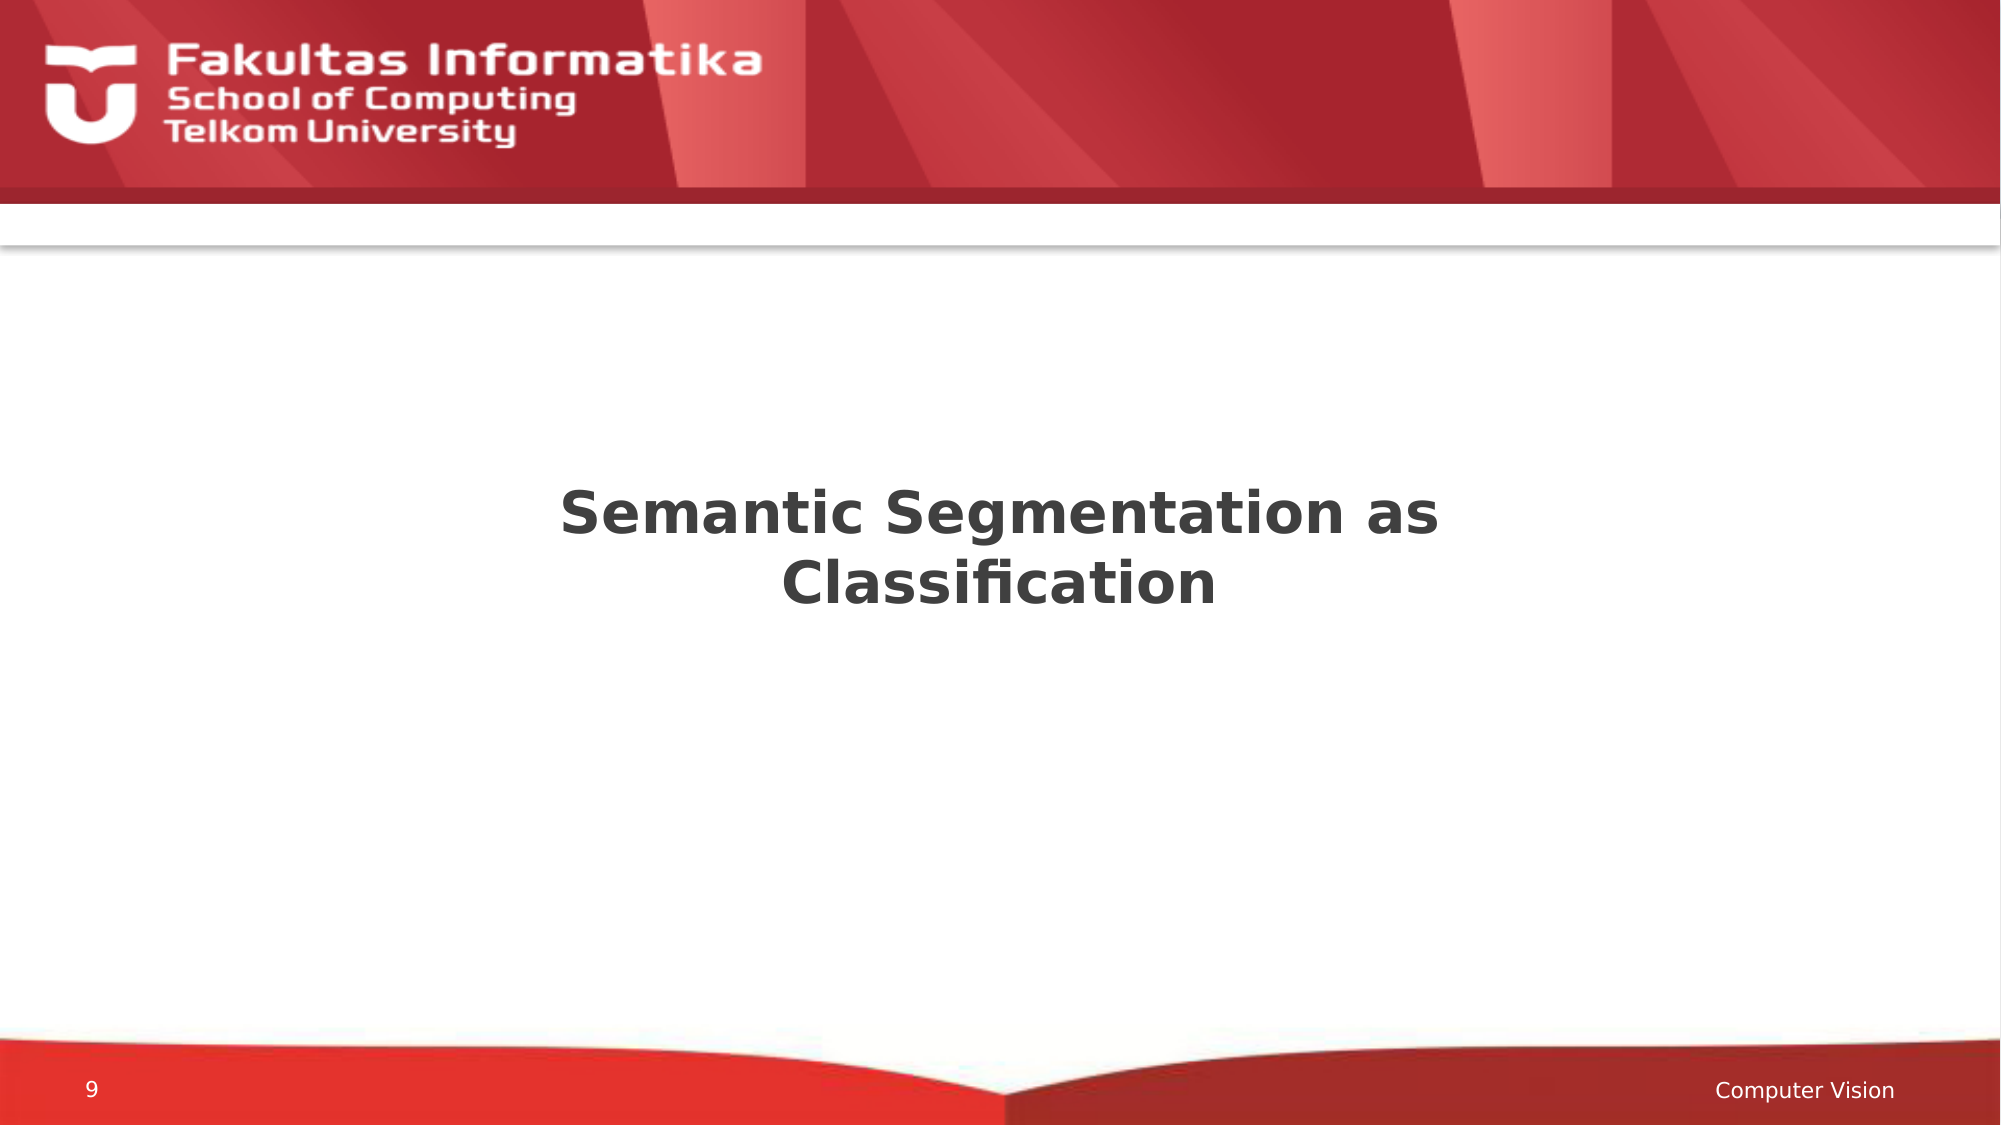

# Semantic Segmentation as Classification
Computer Vision
9